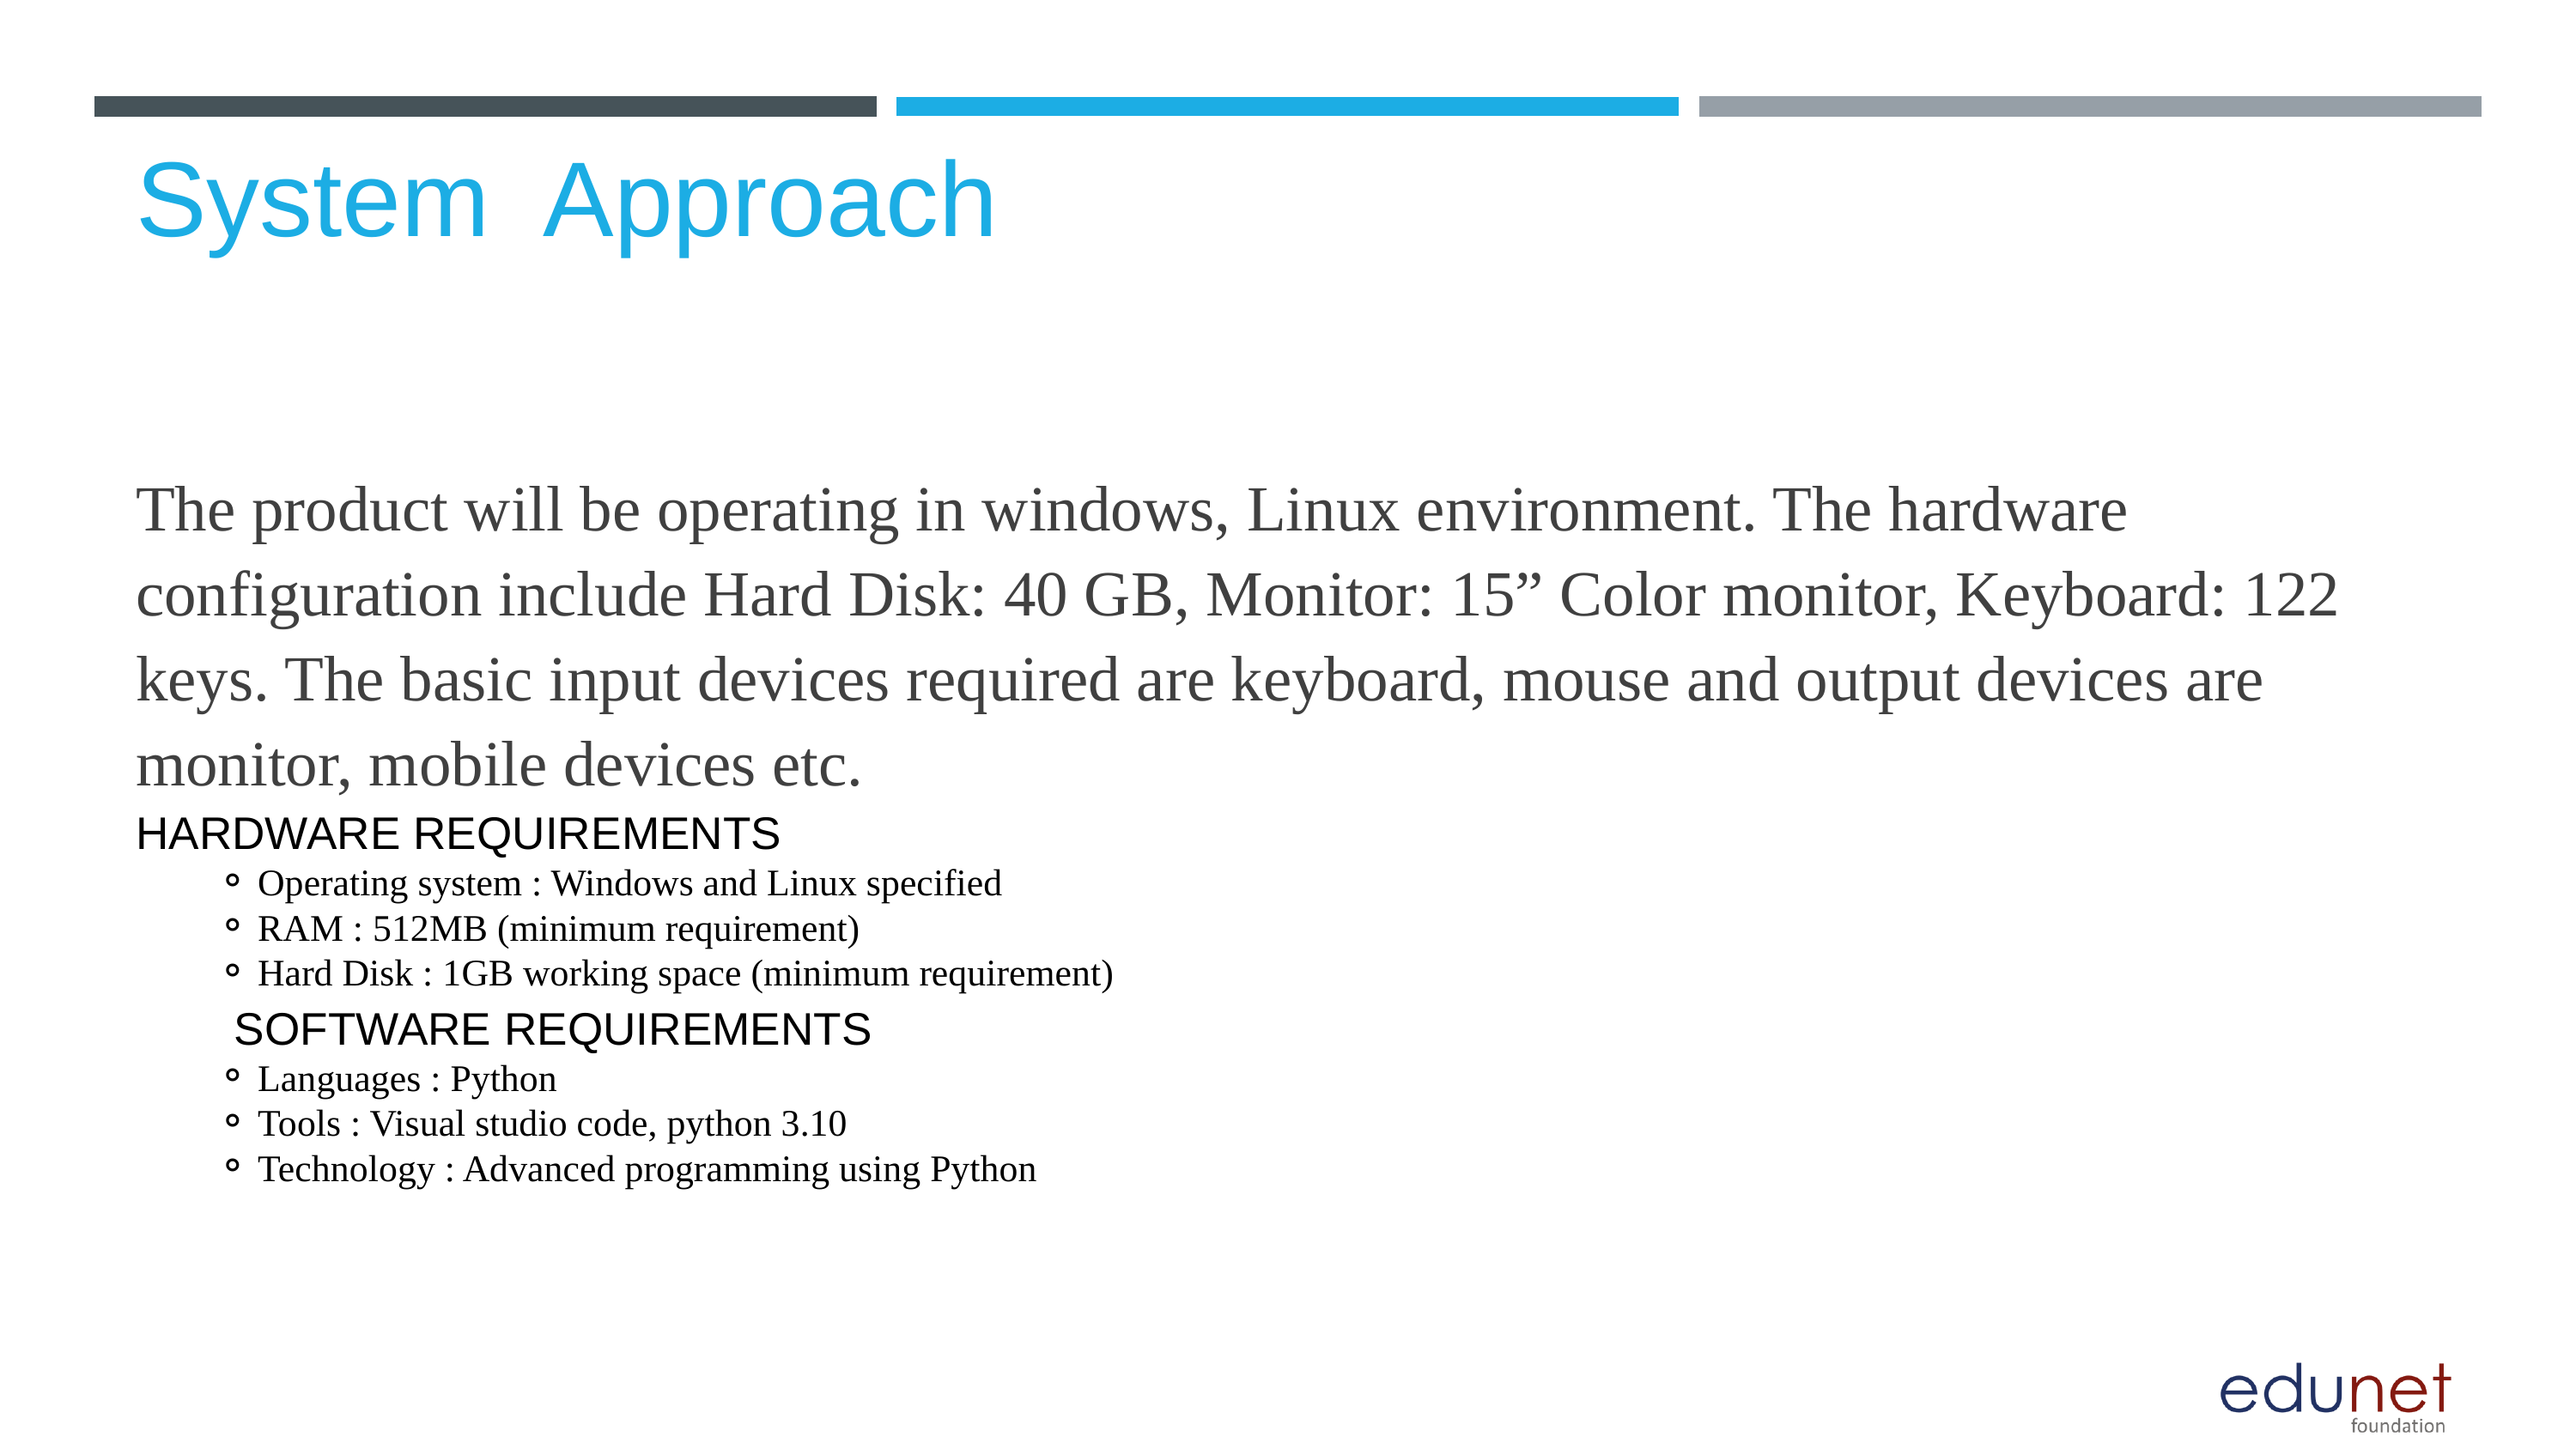

System  Approach
The product will be operating in windows, Linux environment. The hardware configuration include Hard Disk: 40 GB, Monitor: 15” Color monitor, Keyboard: 122 keys. The basic input devices required are keyboard, mouse and output devices are monitor, mobile devices etc.
HARDWARE REQUIREMENTS
Operating system : Windows and Linux specified
RAM : 512MB (minimum requirement)
Hard Disk : 1GB working space (minimum requirement)
SOFTWARE REQUIREMENTS
Languages : Python
Tools : Visual studio code, python 3.10
Technology : Advanced programming using Python